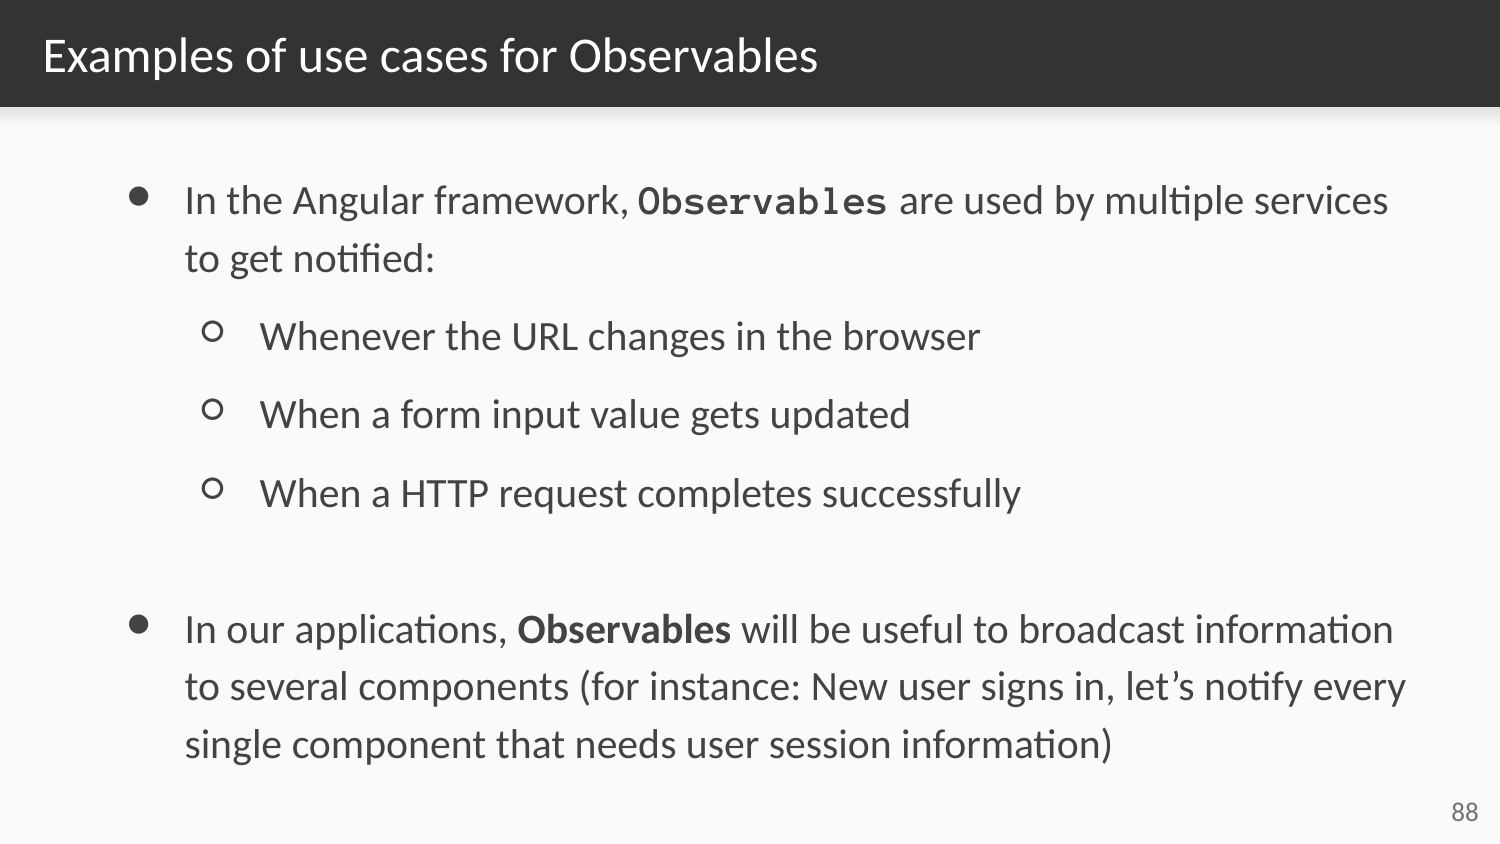

# Examples of use cases for Observables
In the Angular framework, Observables are used by multiple services to get notified:
Whenever the URL changes in the browser
When a form input value gets updated
When a HTTP request completes successfully
In our applications, Observables will be useful to broadcast information to several components (for instance: New user signs in, let’s notify every single component that needs user session information)

88